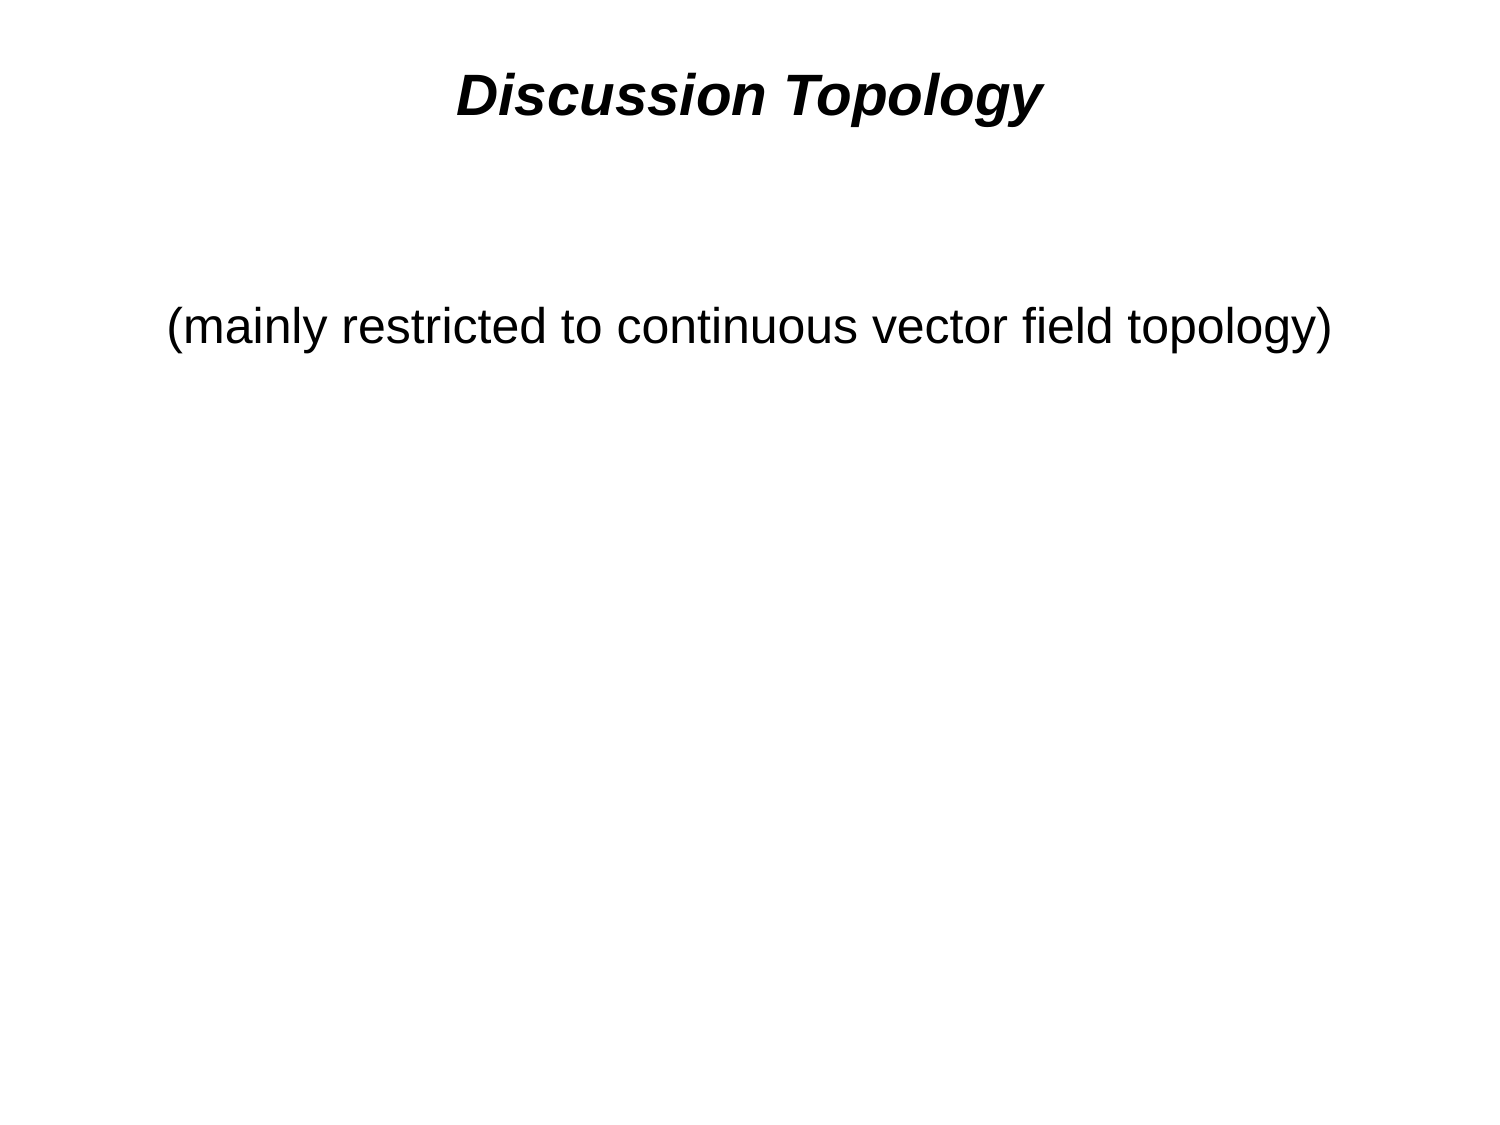

# Discussion Topology
(mainly restricted to continuous vector field topology)